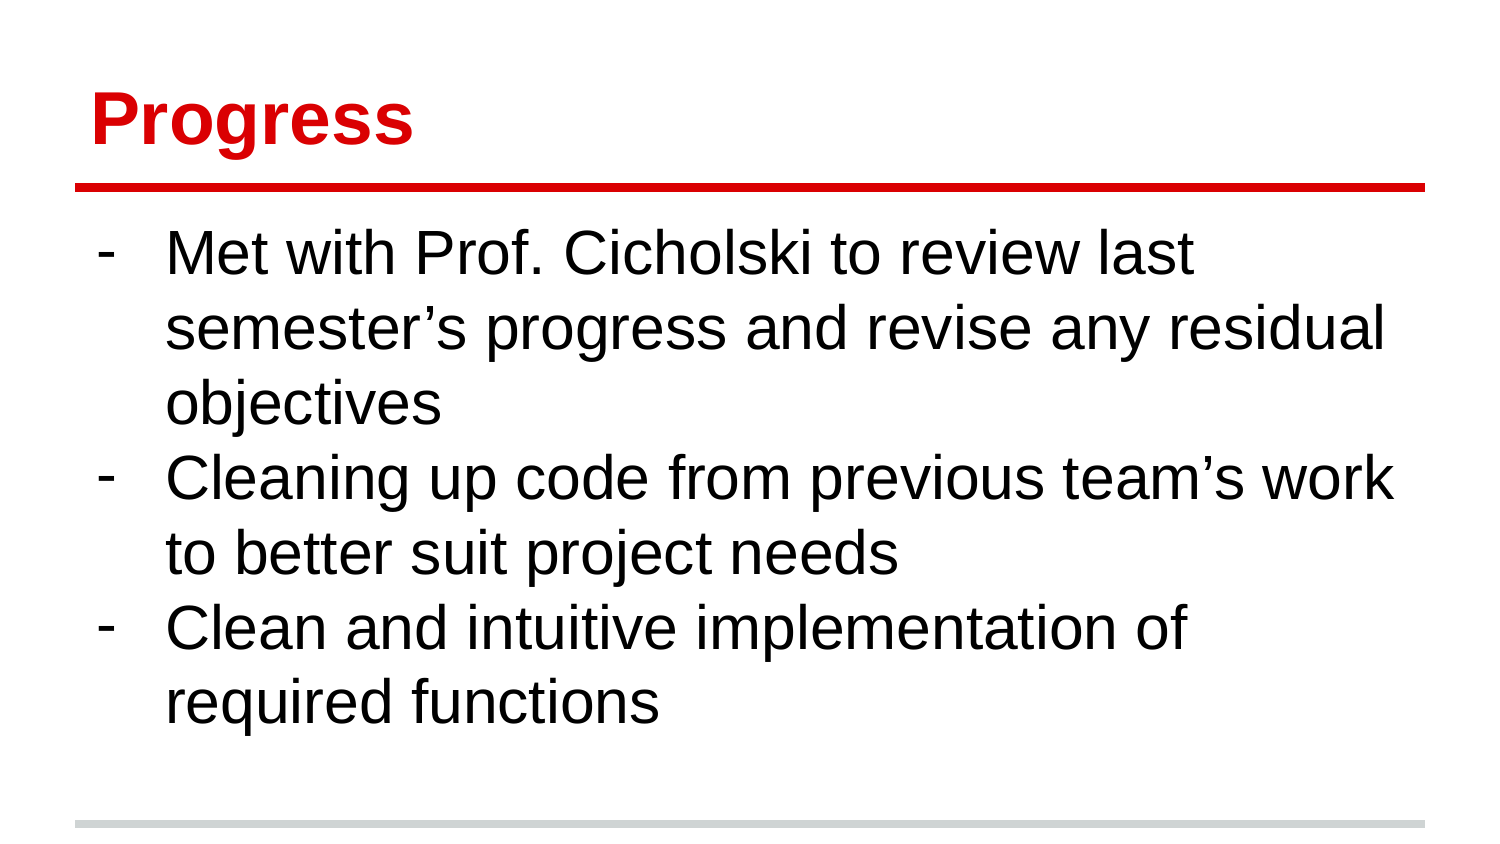

# Progress
Met with Prof. Cicholski to review last semester’s progress and revise any residual objectives
Cleaning up code from previous team’s work to better suit project needs
Clean and intuitive implementation of required functions